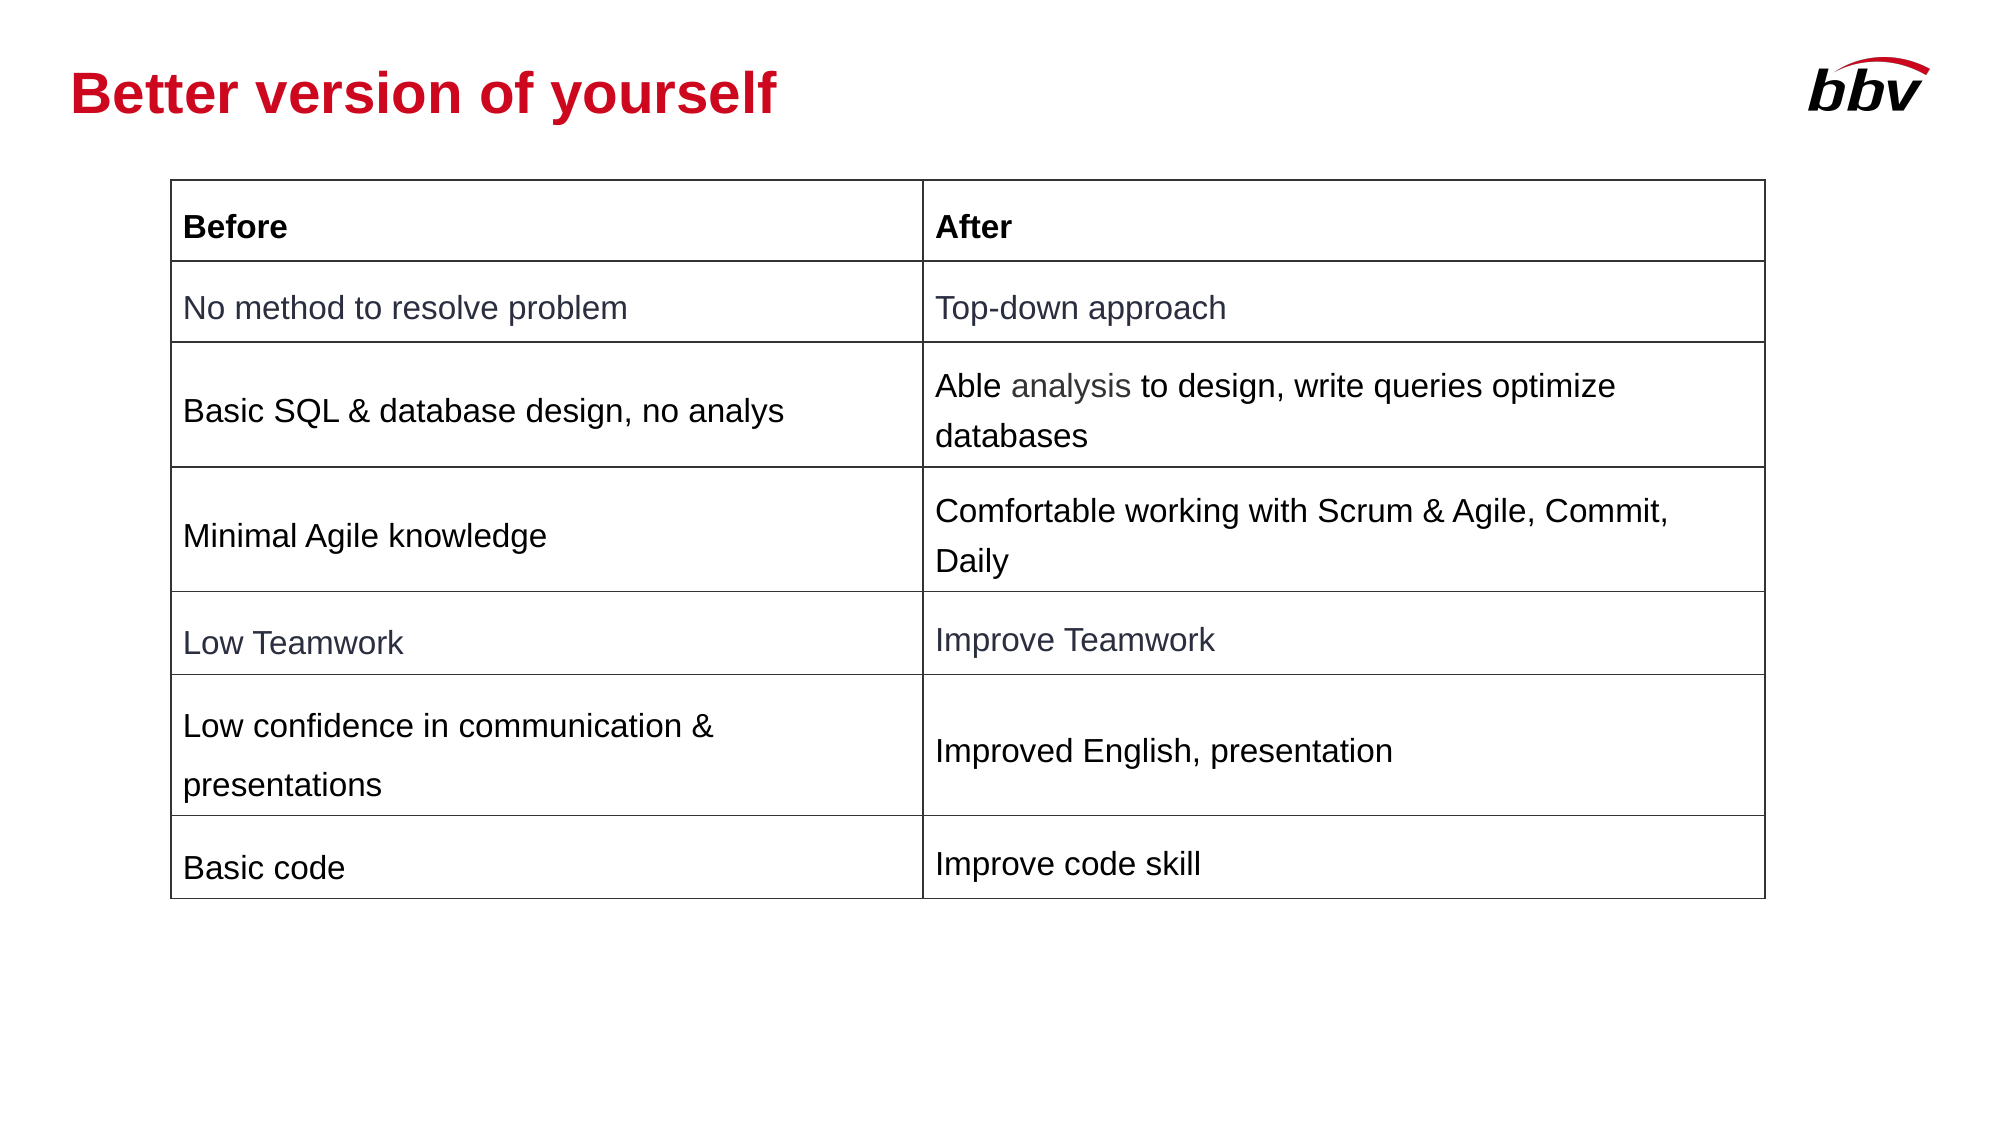

# Better version of yourself
| Before | After |
| --- | --- |
| No method to resolve problem | Top-down approach |
| Basic SQL & database design, no analys | Able analysis to design, write queries optimize databases |
| Minimal Agile knowledge | Comfortable working with Scrum & Agile, Commit, Daily |
| Low Teamwork | Improve Teamwork |
| Low confidence in communication & presentations | Improved English, presentation |
| Basic code | Improve code skill |